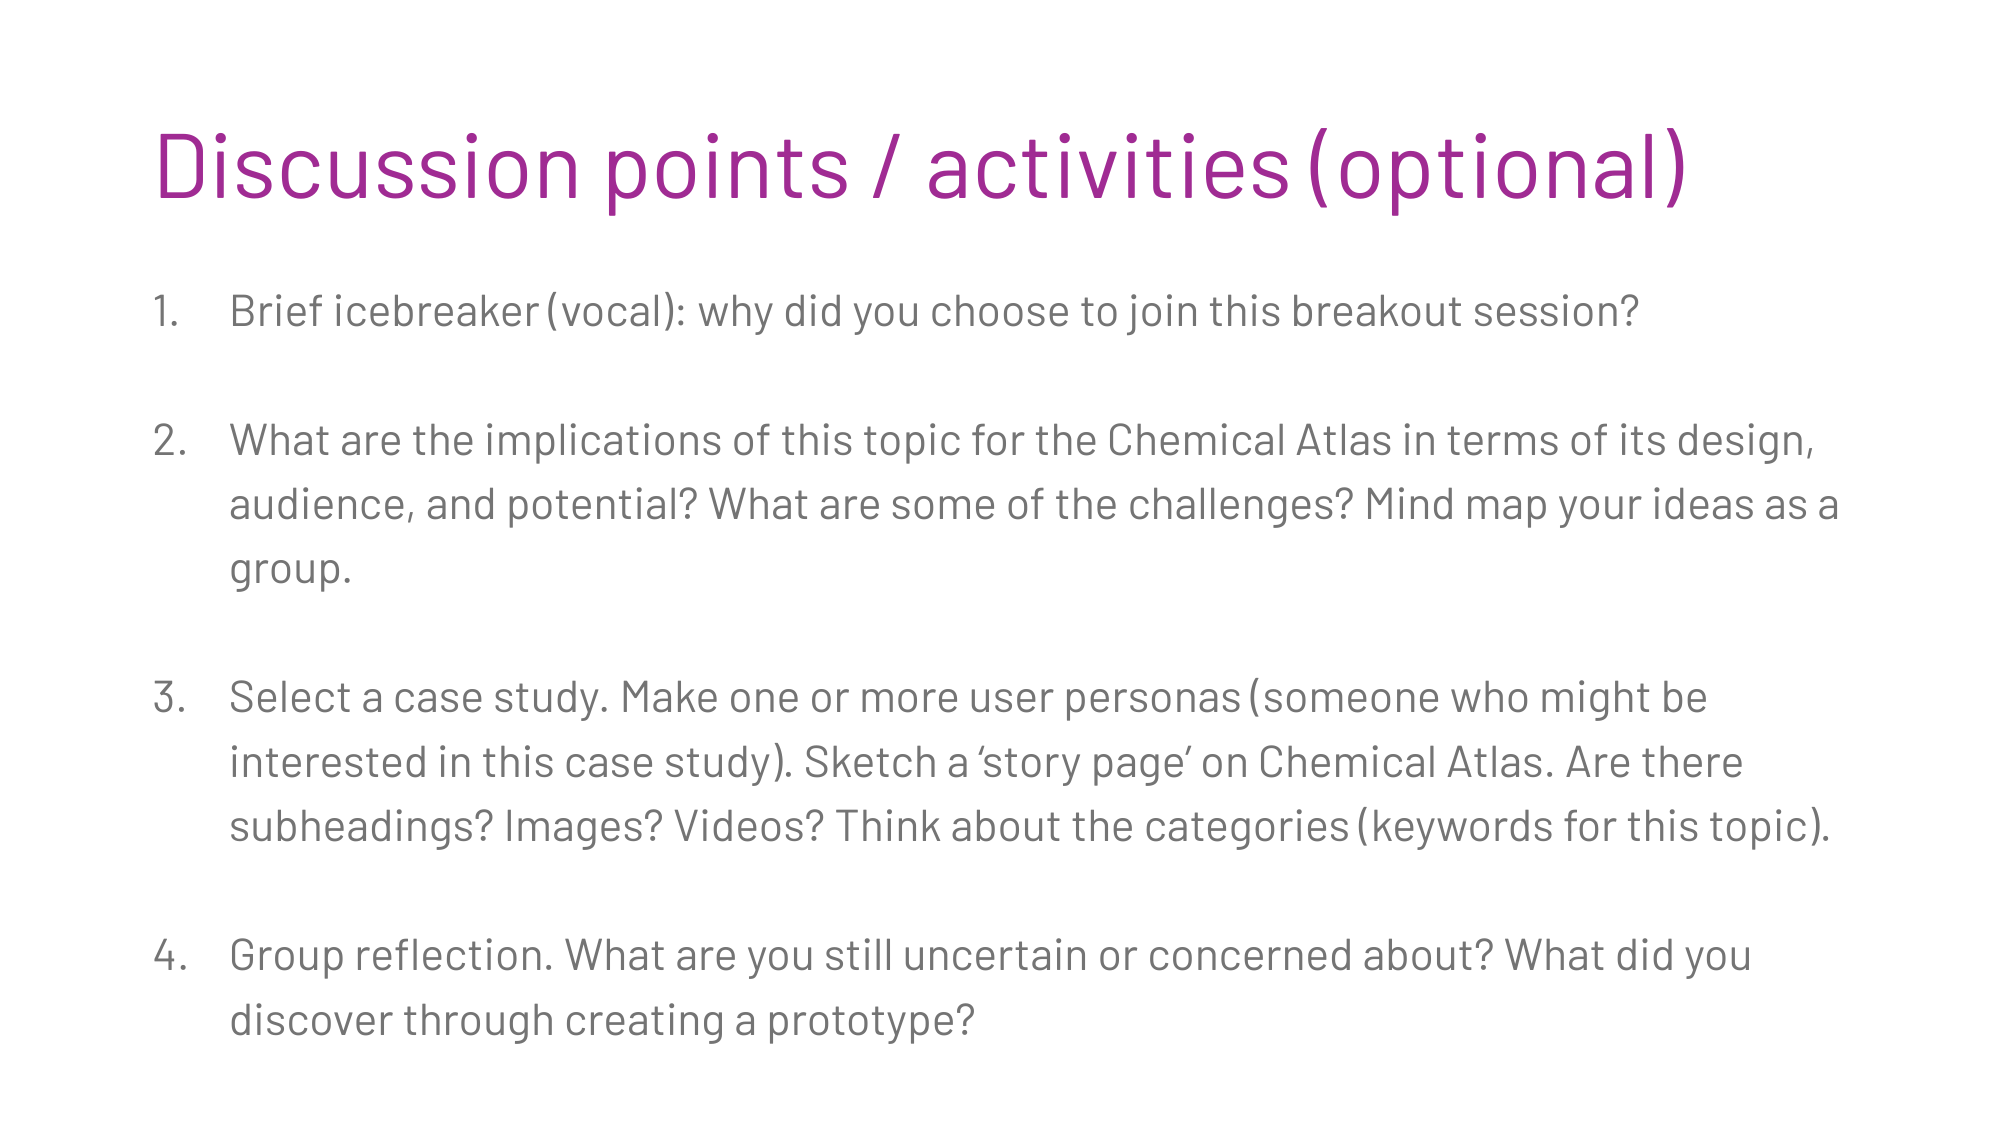

# Discussion points / activities (optional)
Brief icebreaker (vocal): why did you choose to join this breakout session?

What are the implications of this topic for the Chemical Atlas in terms of its design, audience, and potential? What are some of the challenges? Mind map your ideas as a group.

Select a case study. Make one or more user personas (someone who might be interested in this case study). Sketch a ‘story page’ on Chemical Atlas. Are there subheadings? Images? Videos? Think about the categories (keywords for this topic).

Group reflection. What are you still uncertain or concerned about? What did you discover through creating a prototype?